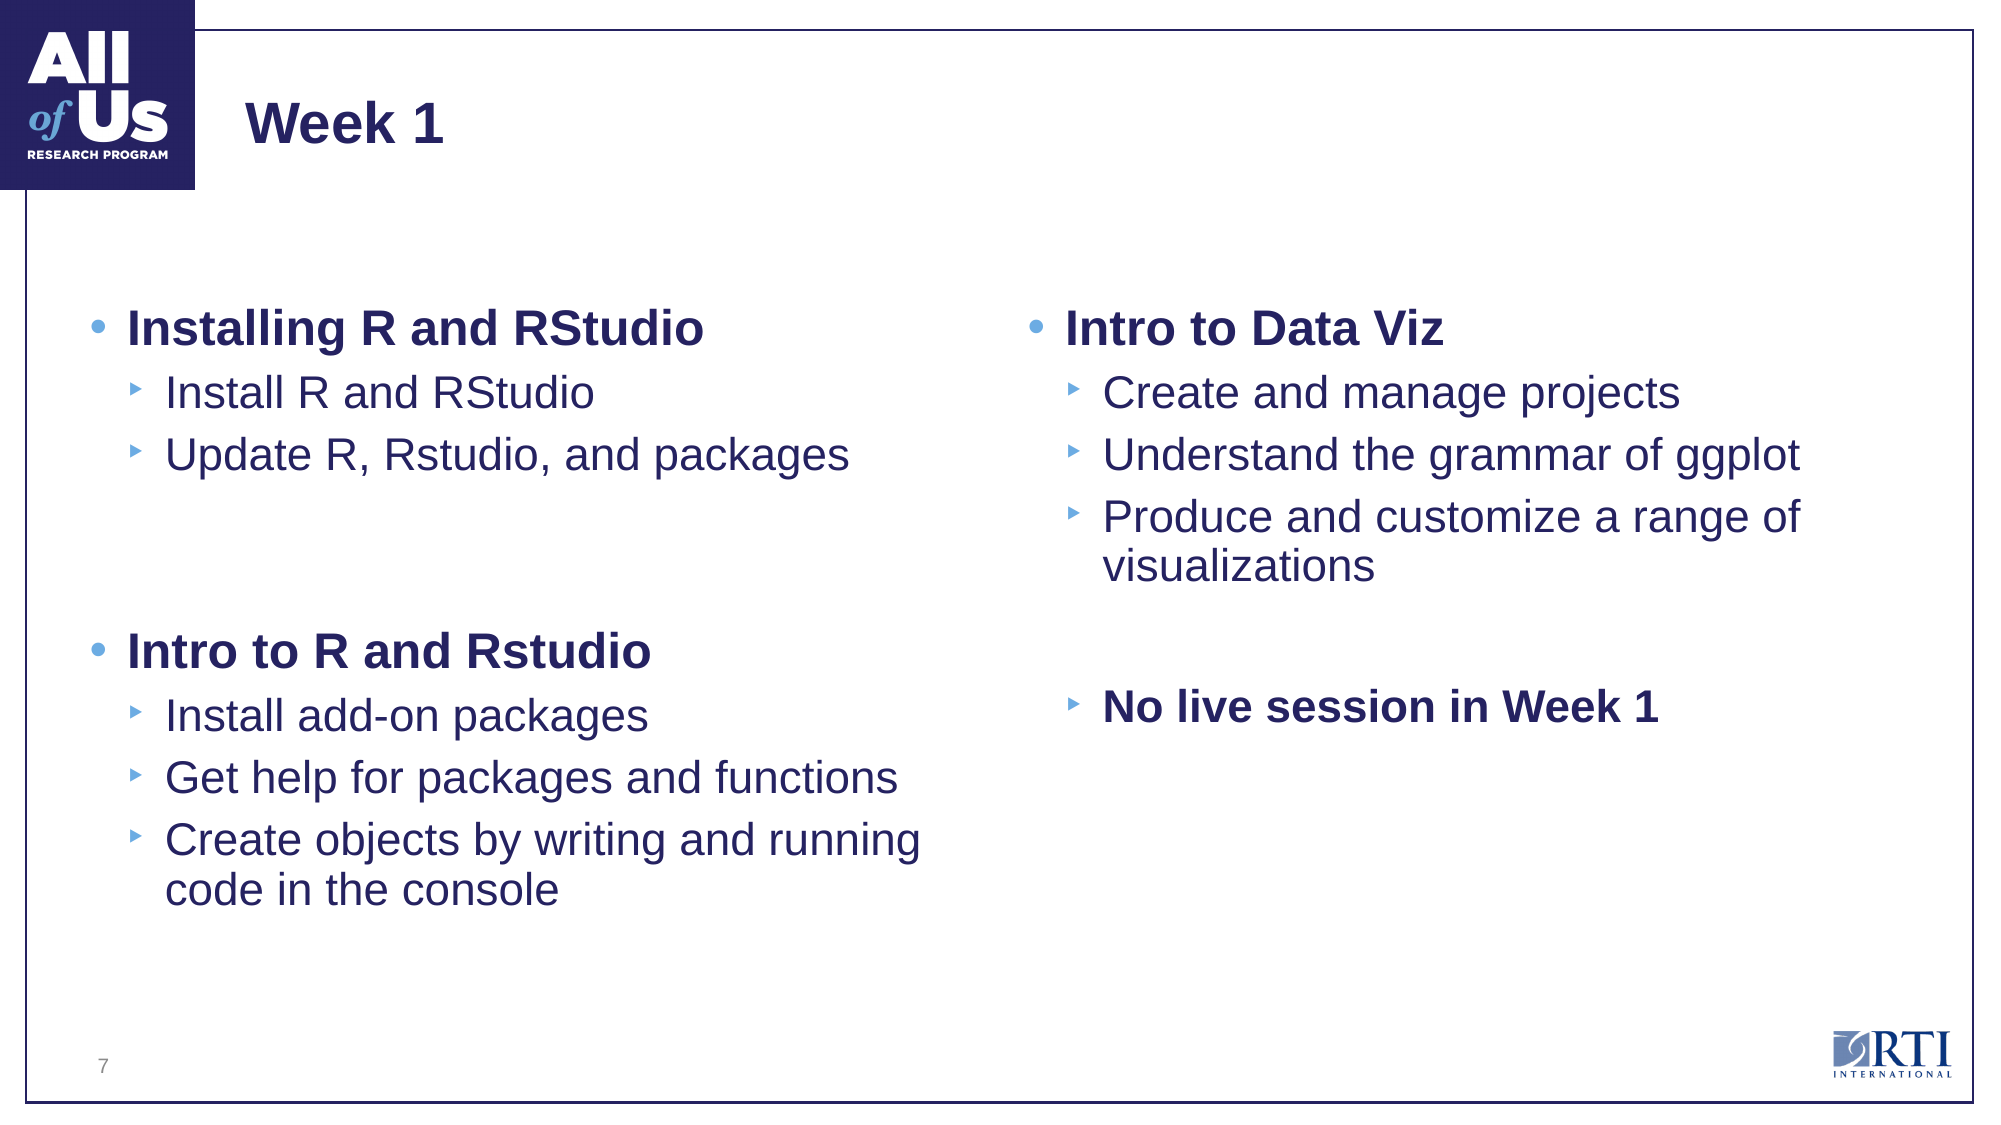

# Week 1

Installing R and RStudio
Install R and RStudio
Update R, Rstudio, and packages

Intro to R and Rstudio
Install add-on packages
Get help for packages and functions
Create objects by writing and running code in the console

Intro to Data Viz
Create and manage projects
Understand the grammar of ggplot
Produce and customize a range of visualizations

No live session in Week 1

7